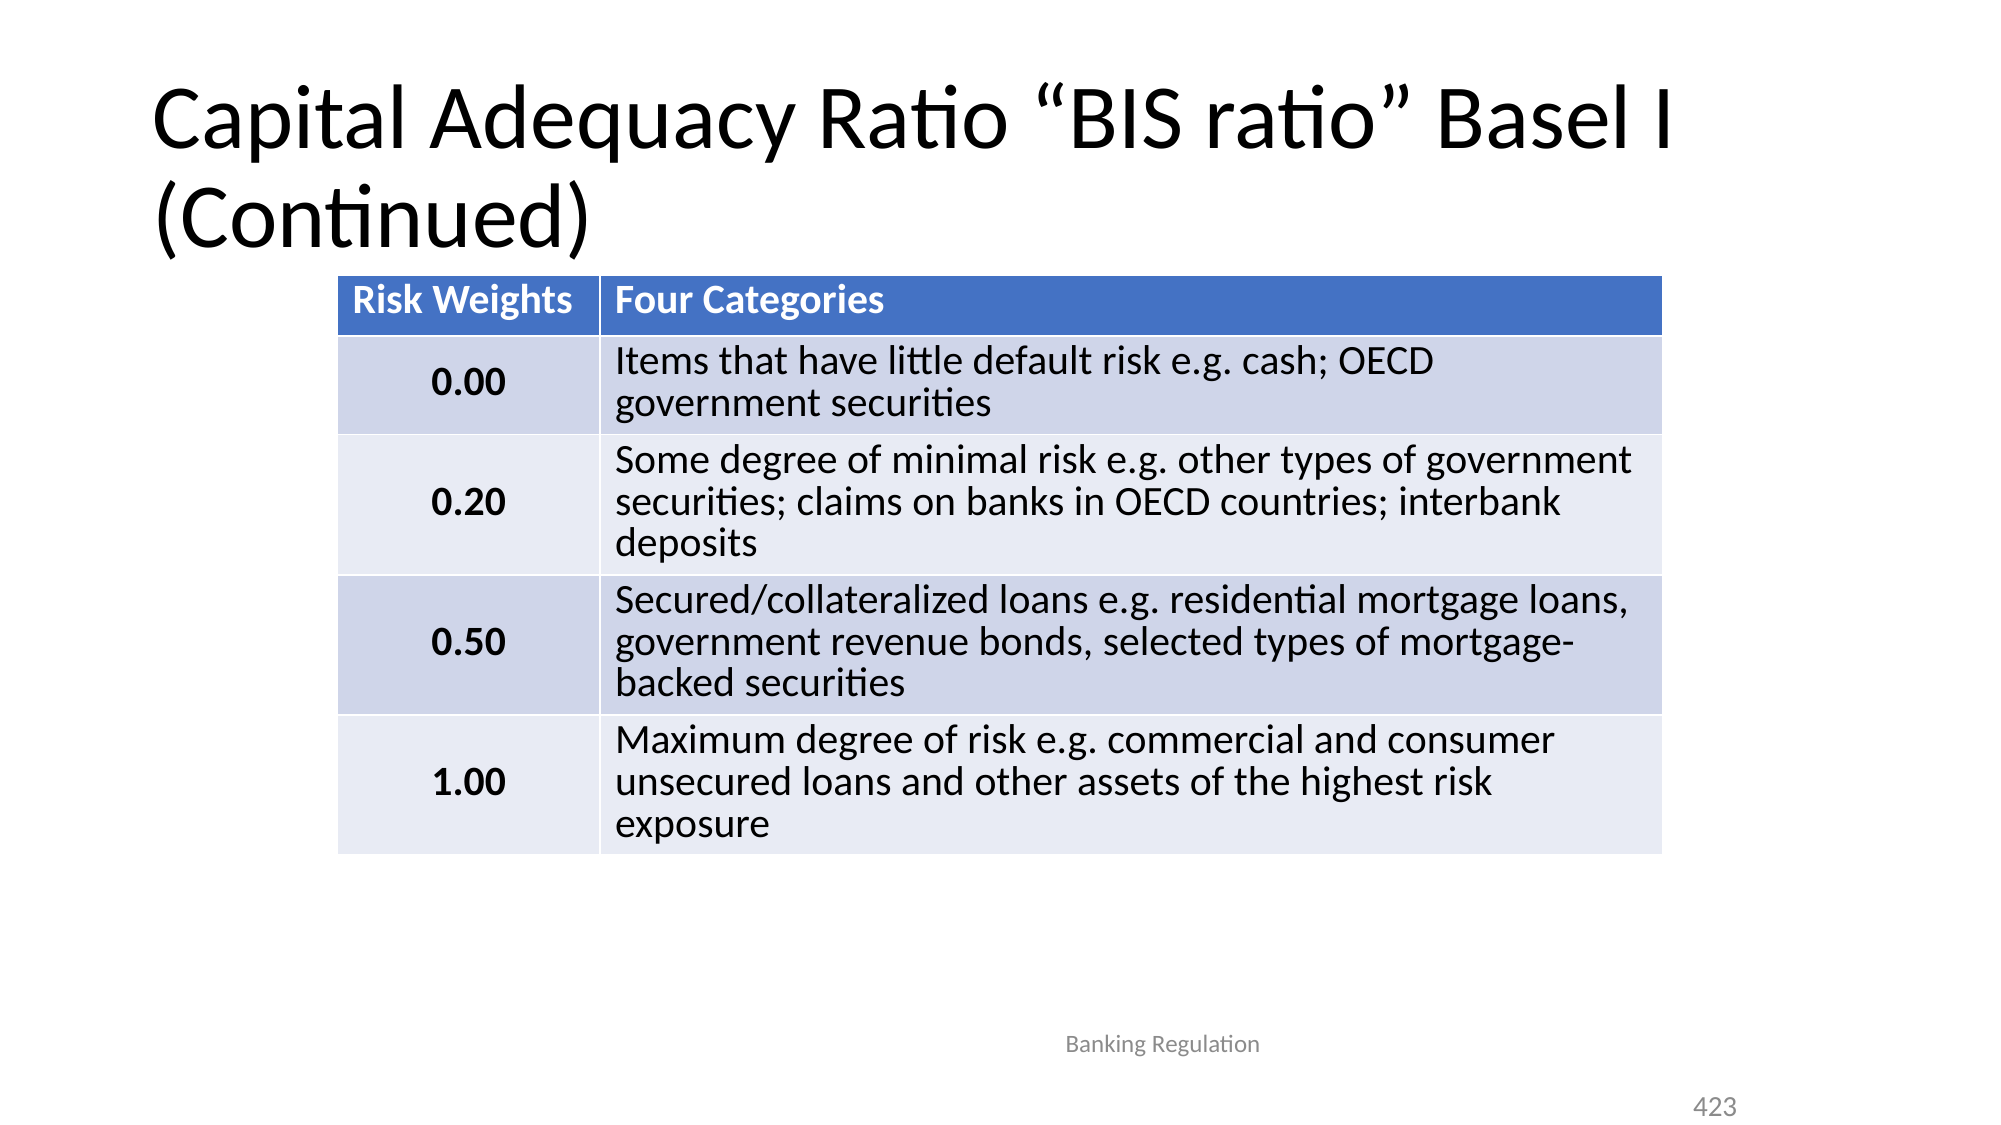

# Capital Adequacy Ratio “BIS ratio” Basel I (Continued)
| Risk Weights | Four Categories |
| --- | --- |
| 0.00 | Items that have little default risk e.g. cash; OECD government securities |
| 0.20 | Some degree of minimal risk e.g. other types of government securities; claims on banks in OECD countries; interbank deposits |
| 0.50 | Secured/collateralized loans e.g. residential mortgage loans, government revenue bonds, selected types of mortgage-backed securities |
| 1.00 | Maximum degree of risk e.g. commercial and consumer unsecured loans and other assets of the highest risk exposure |
Banking Regulation
423